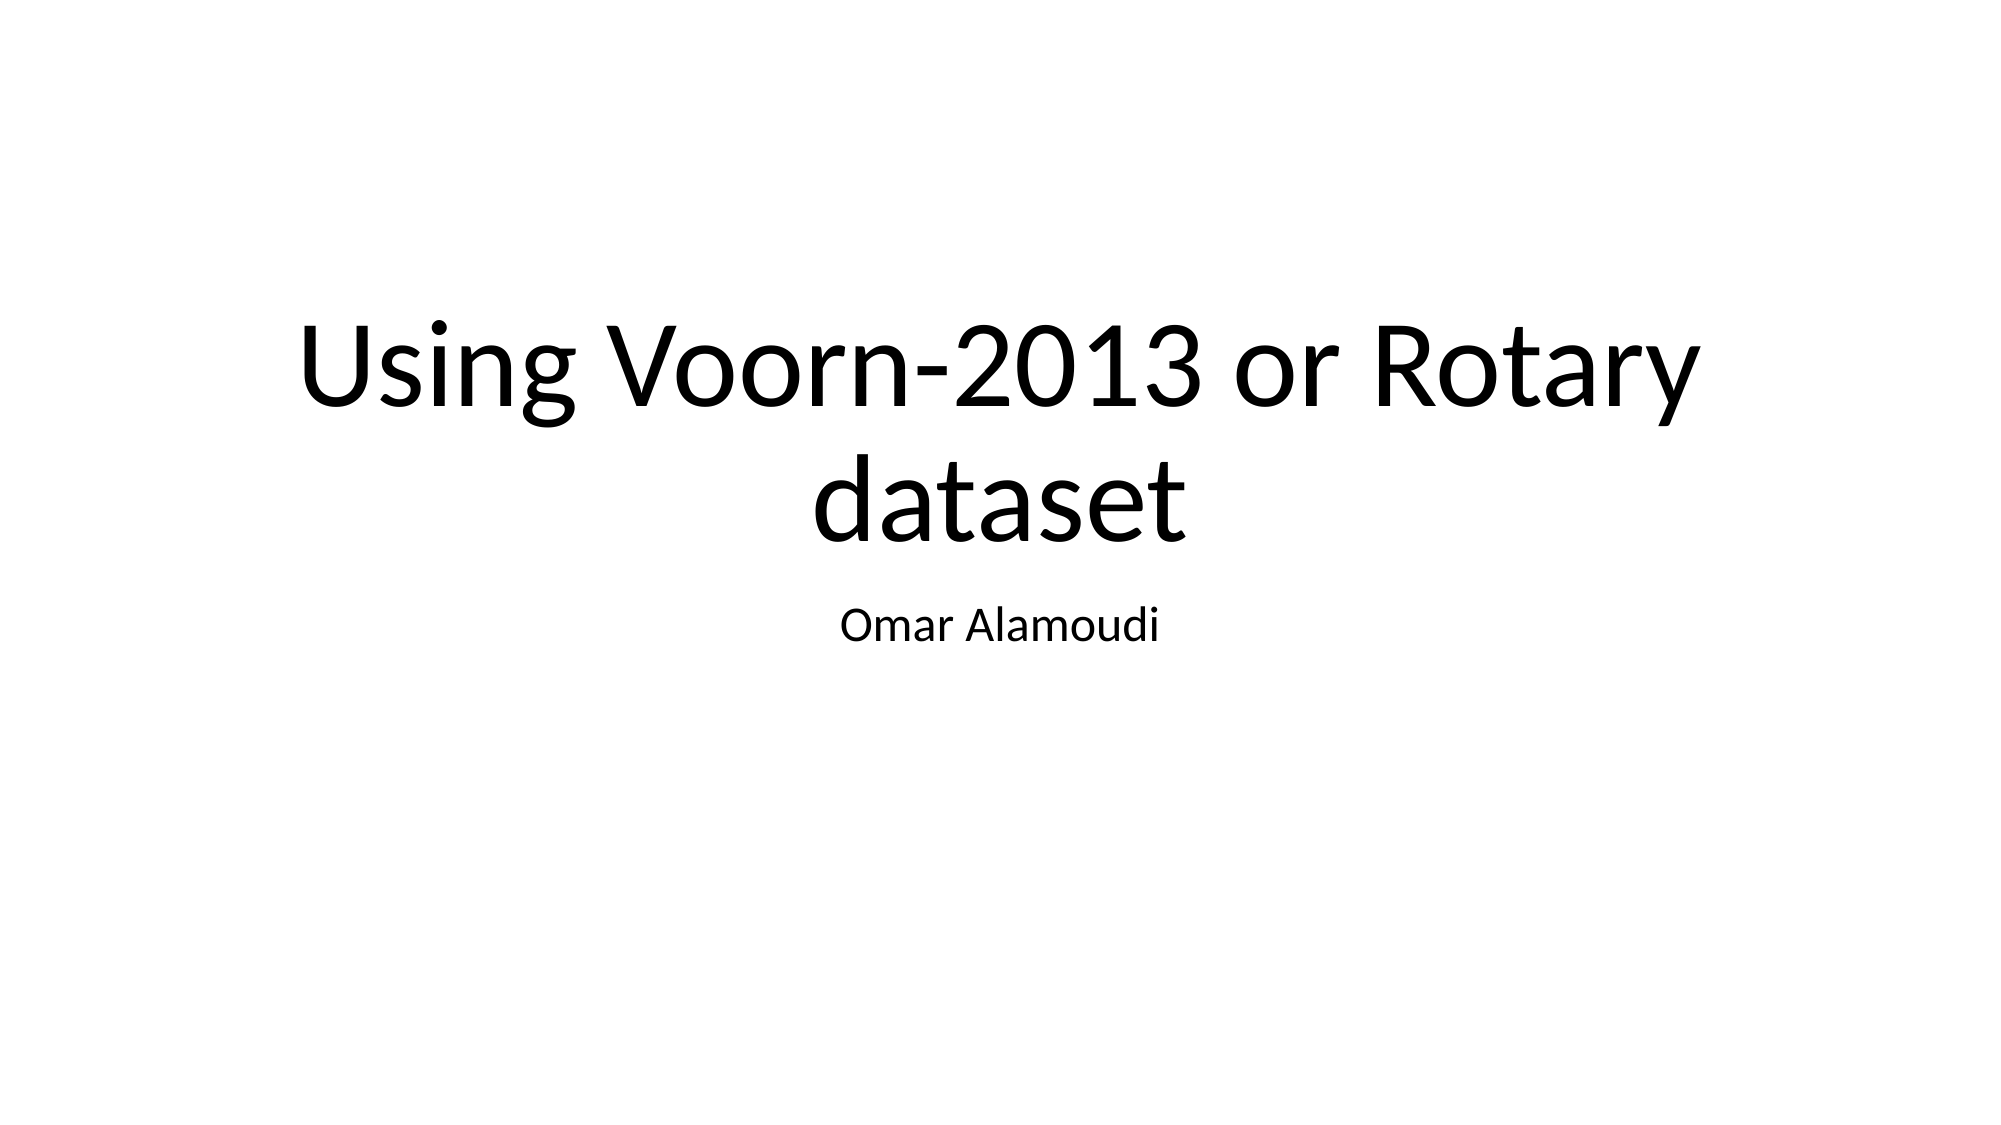

# Using Voorn-2013 or Rotary dataset
Omar Alamoudi